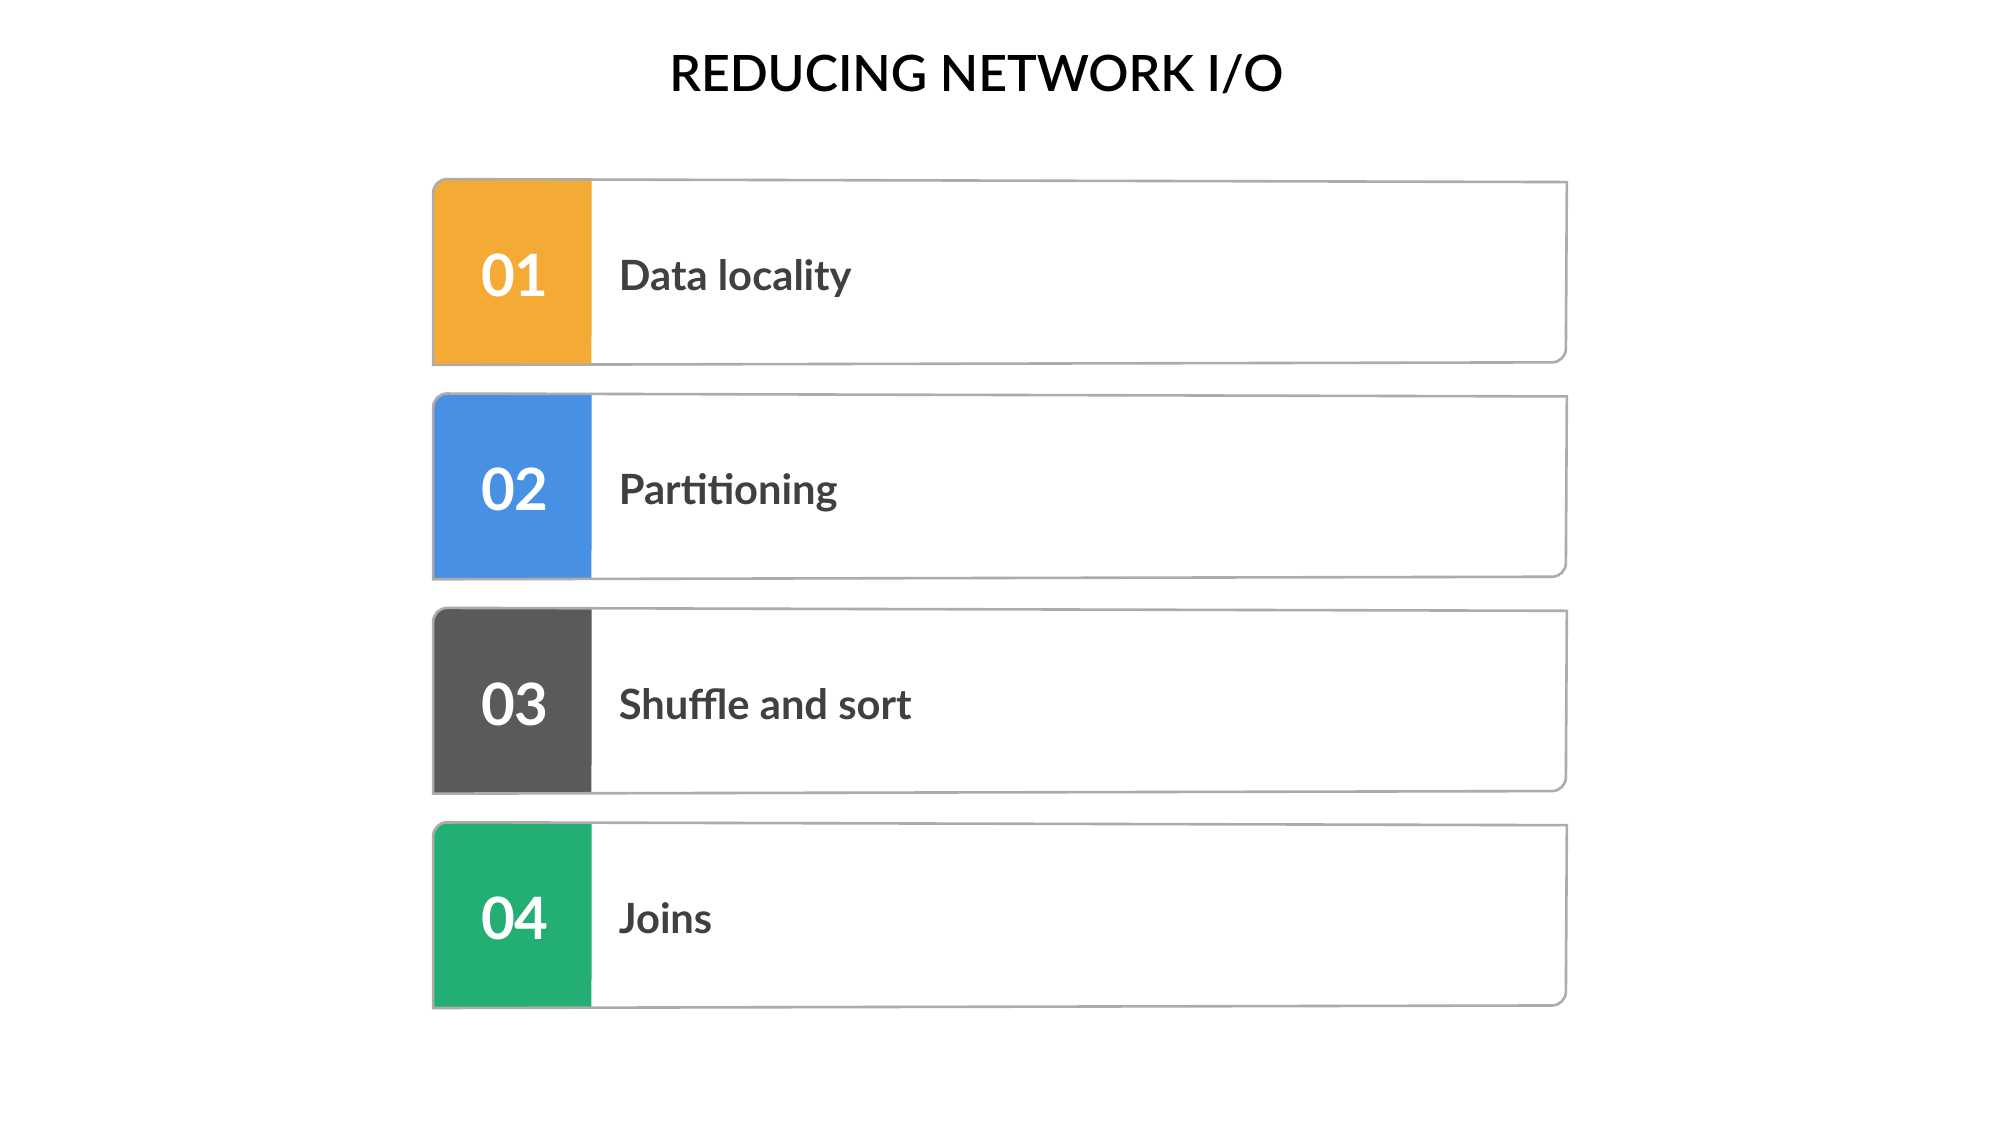

REDUCING NETWORK I/O

Data locality
01

Partitioning
02

Shuffle and sort
03

Joins
04